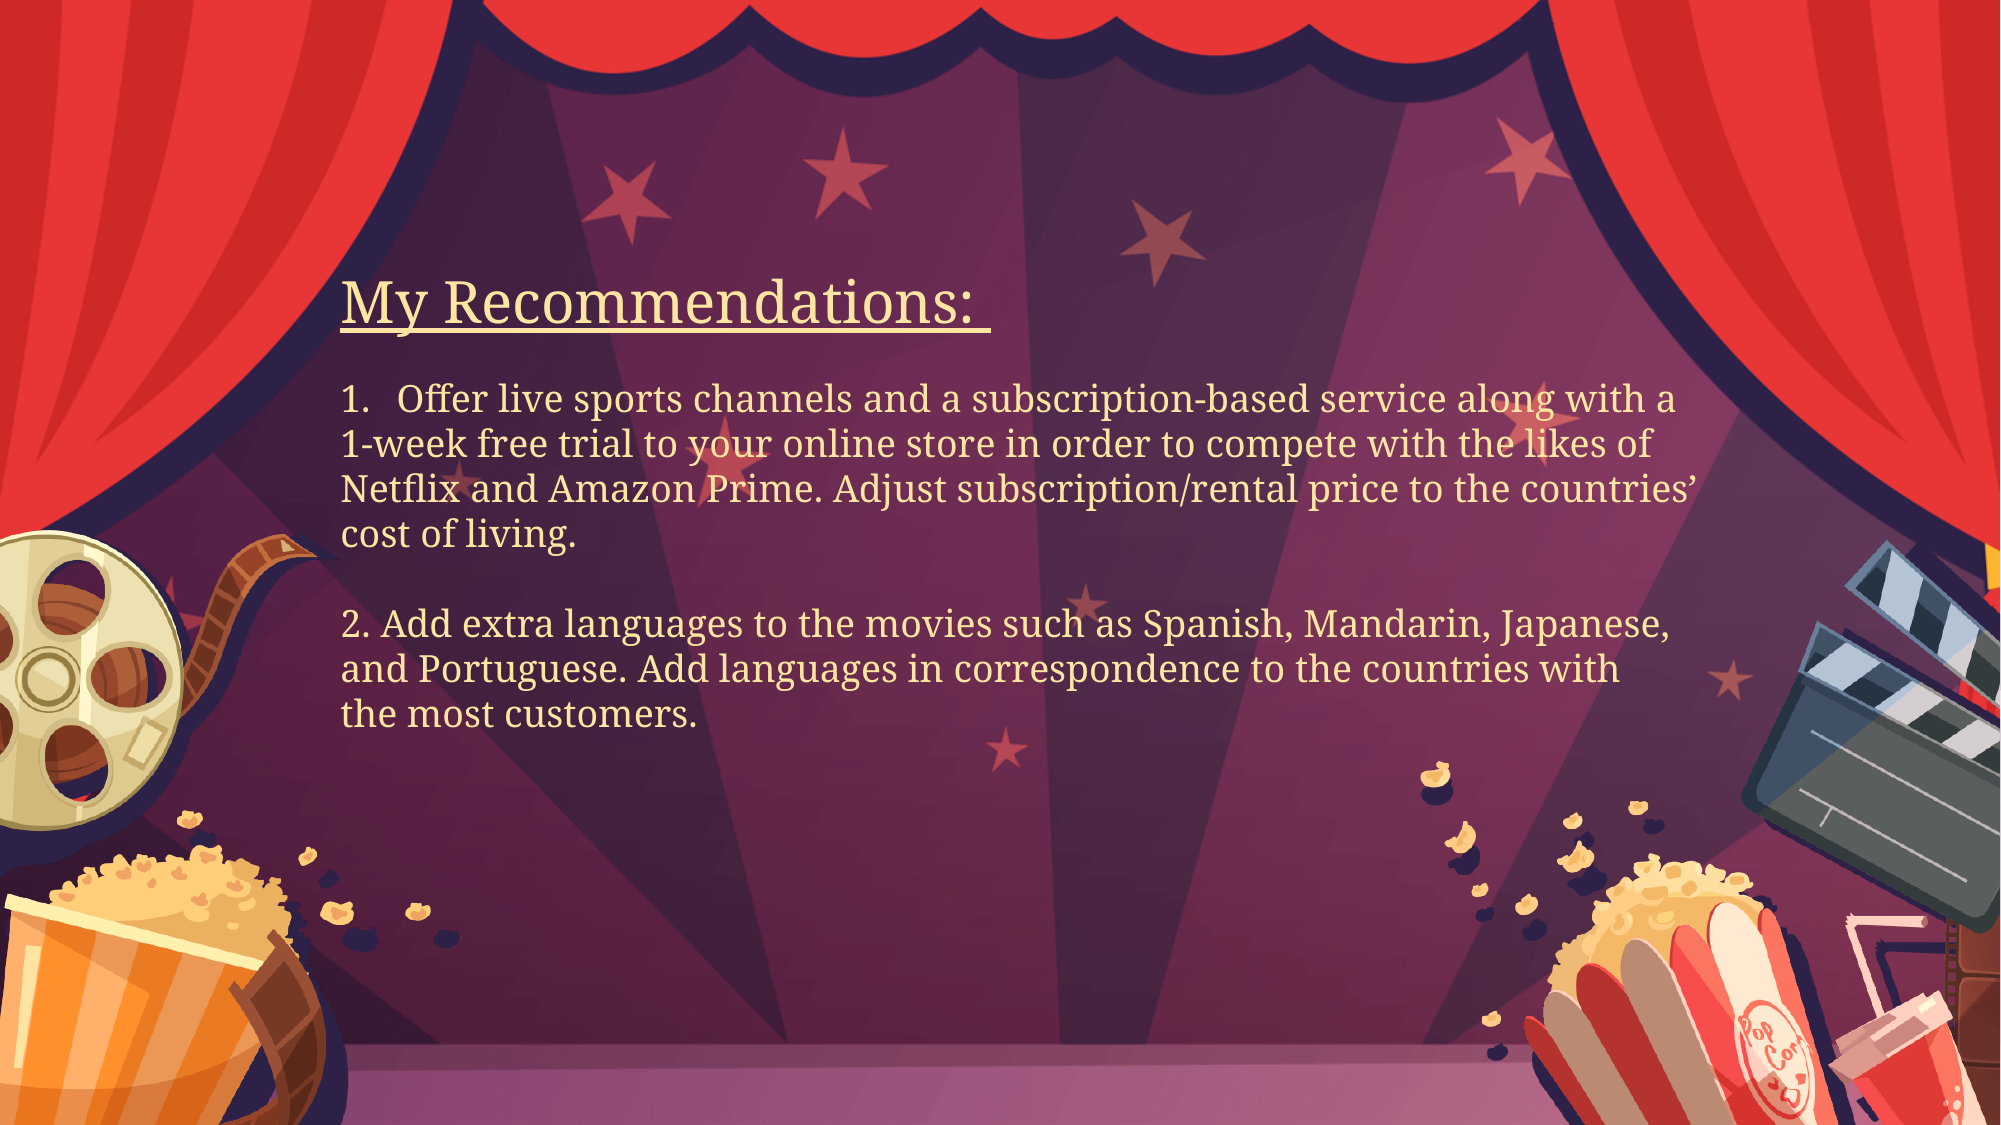

My Recommendations:

Offer live sports channels and a subscription-based service along with a
1-week free trial to your online store in order to compete with the likes of
Netflix and Amazon Prime. Adjust subscription/rental price to the countries’ cost of living.

2. Add extra languages to the movies such as Spanish, Mandarin, Japanese,
and Portuguese. Add languages in correspondence to the countries with
the most customers.